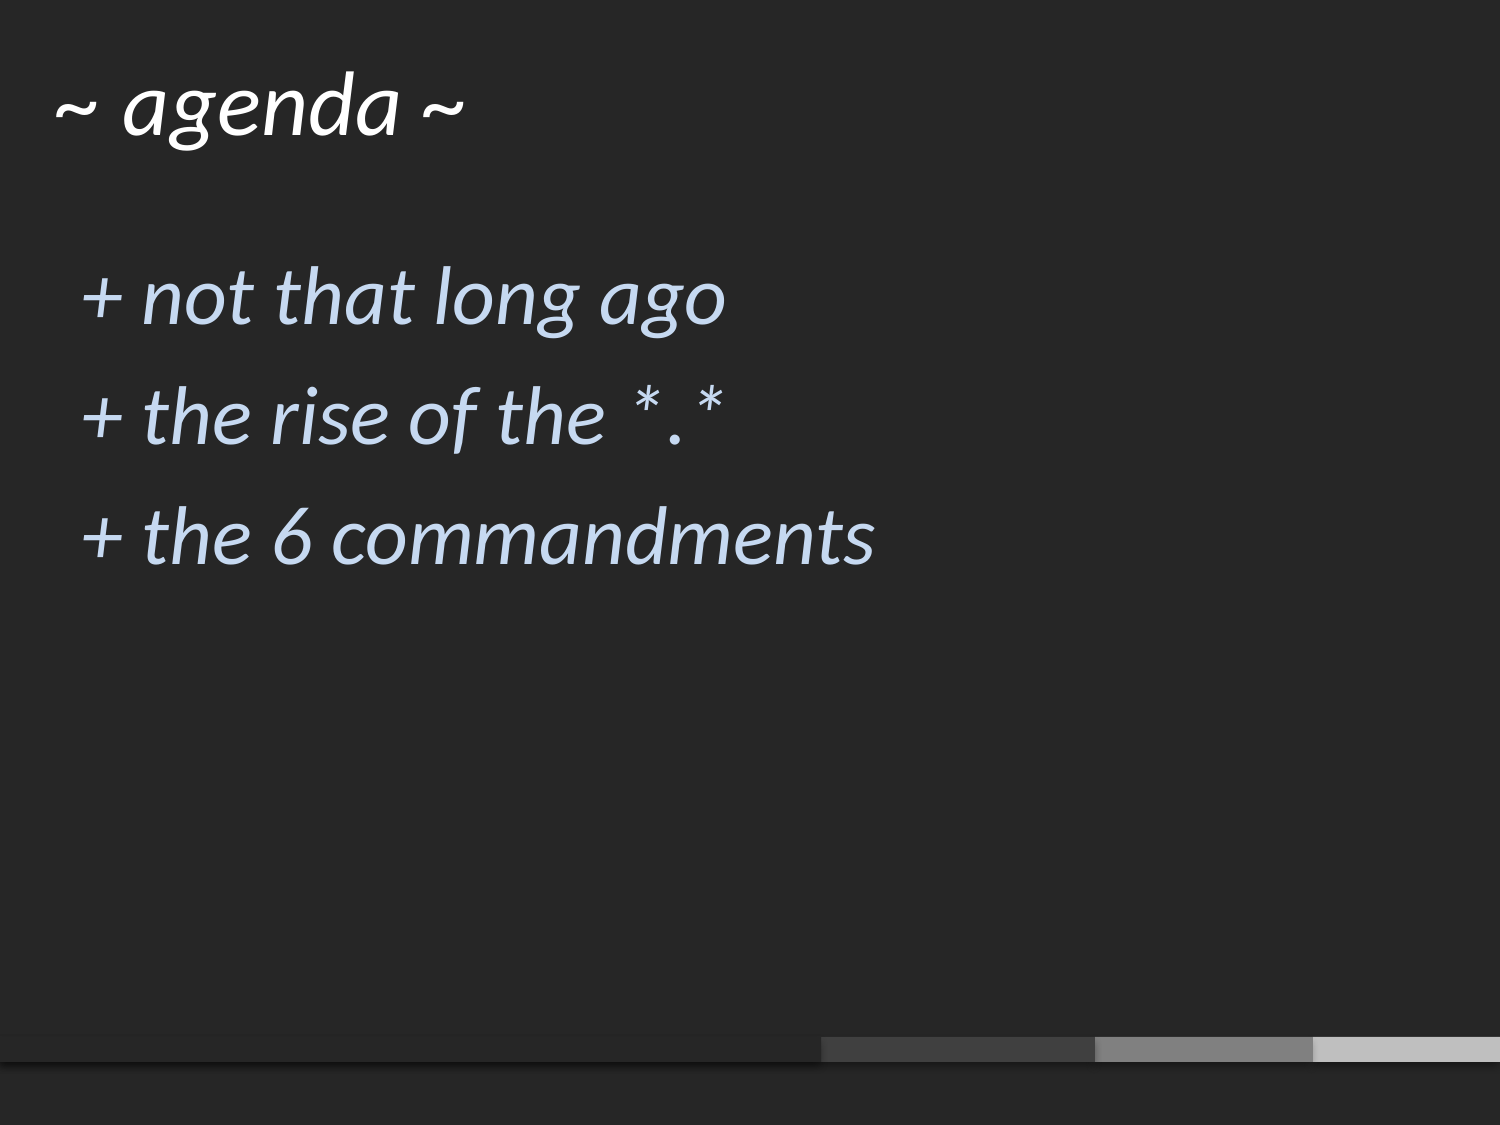

~ agenda ~
+ not that long ago
+ the rise of the *.*
+ the 6 commandments